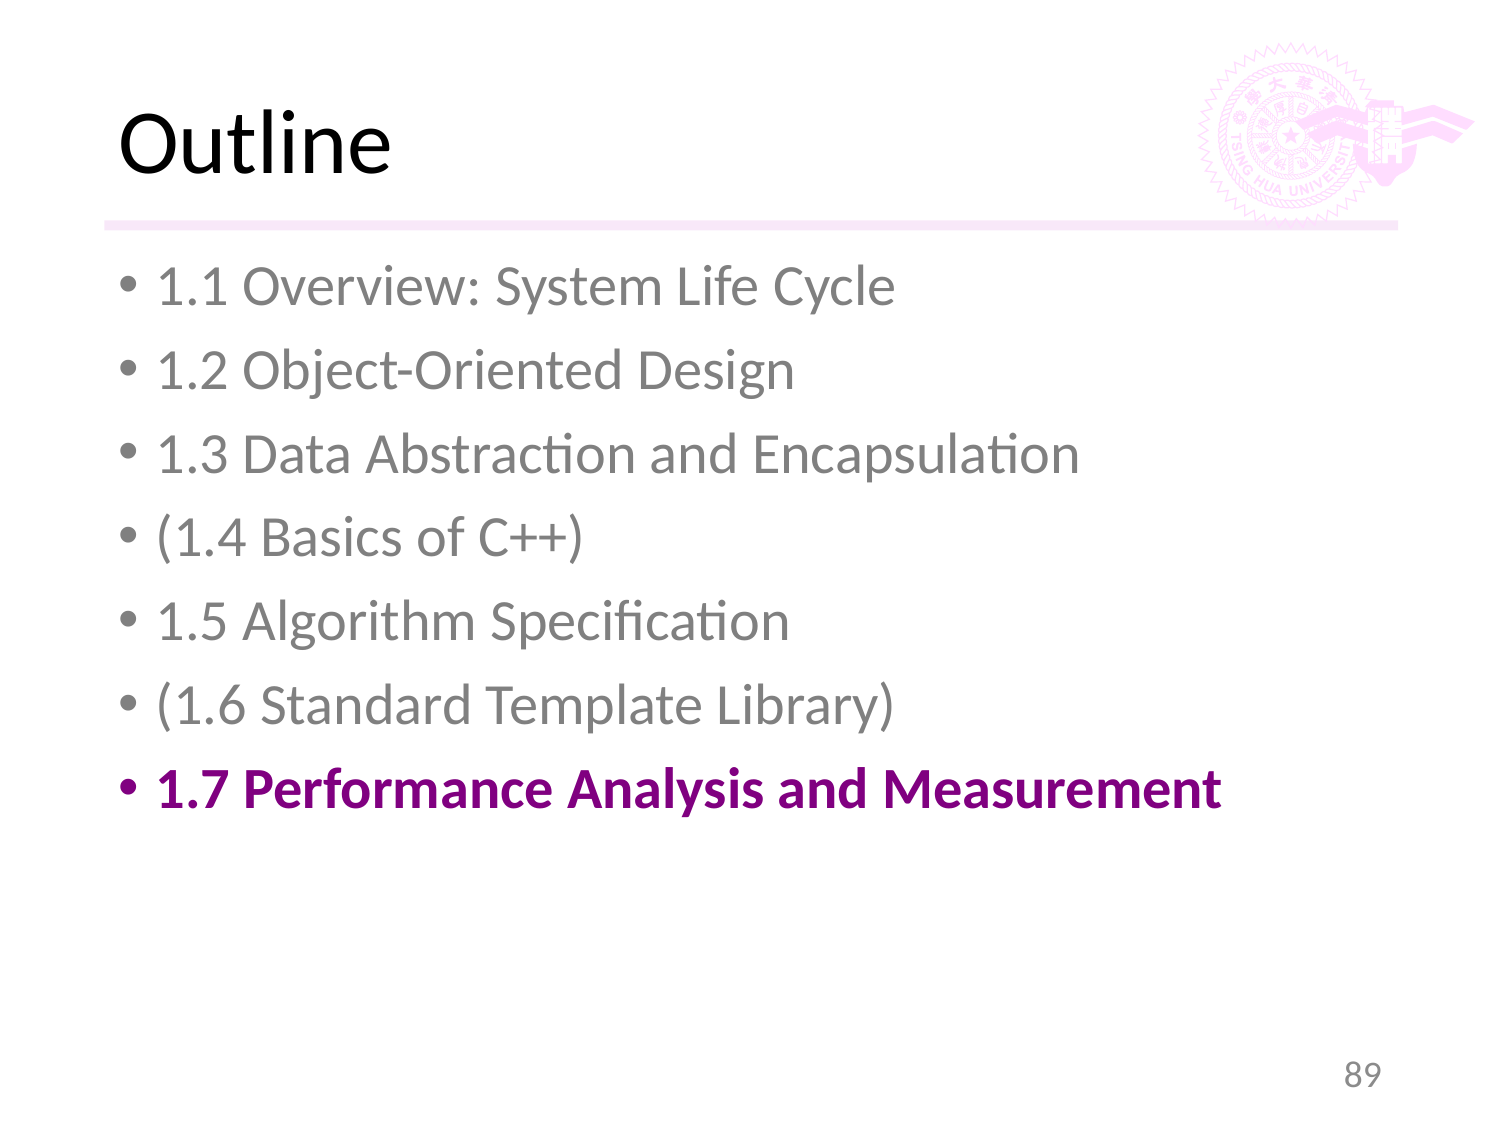

# Outline
1.1 Overview: System Life Cycle
1.2 Object-Oriented Design
1.3 Data Abstraction and Encapsulation
(1.4 Basics of C++)
1.5 Algorithm Specification
(1.6 Standard Template Library)
1.7 Performance Analysis and Measurement

89